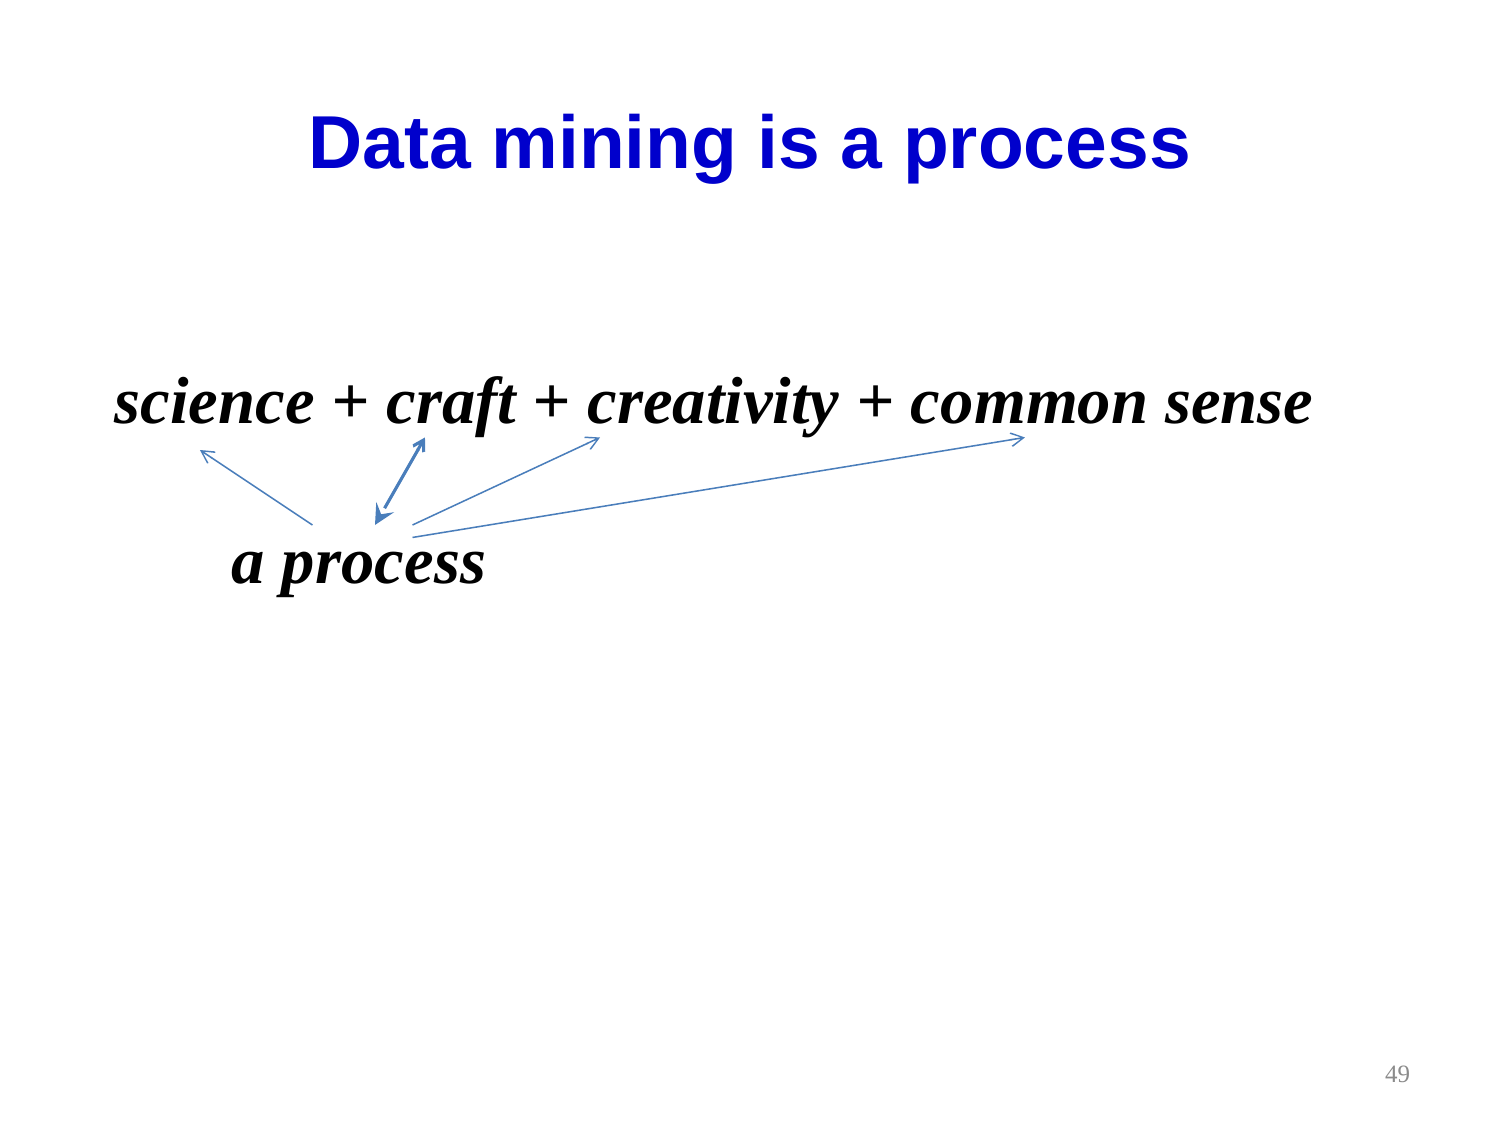

# Data mining is a process
science + craft + creativity + common sense

       a process
49